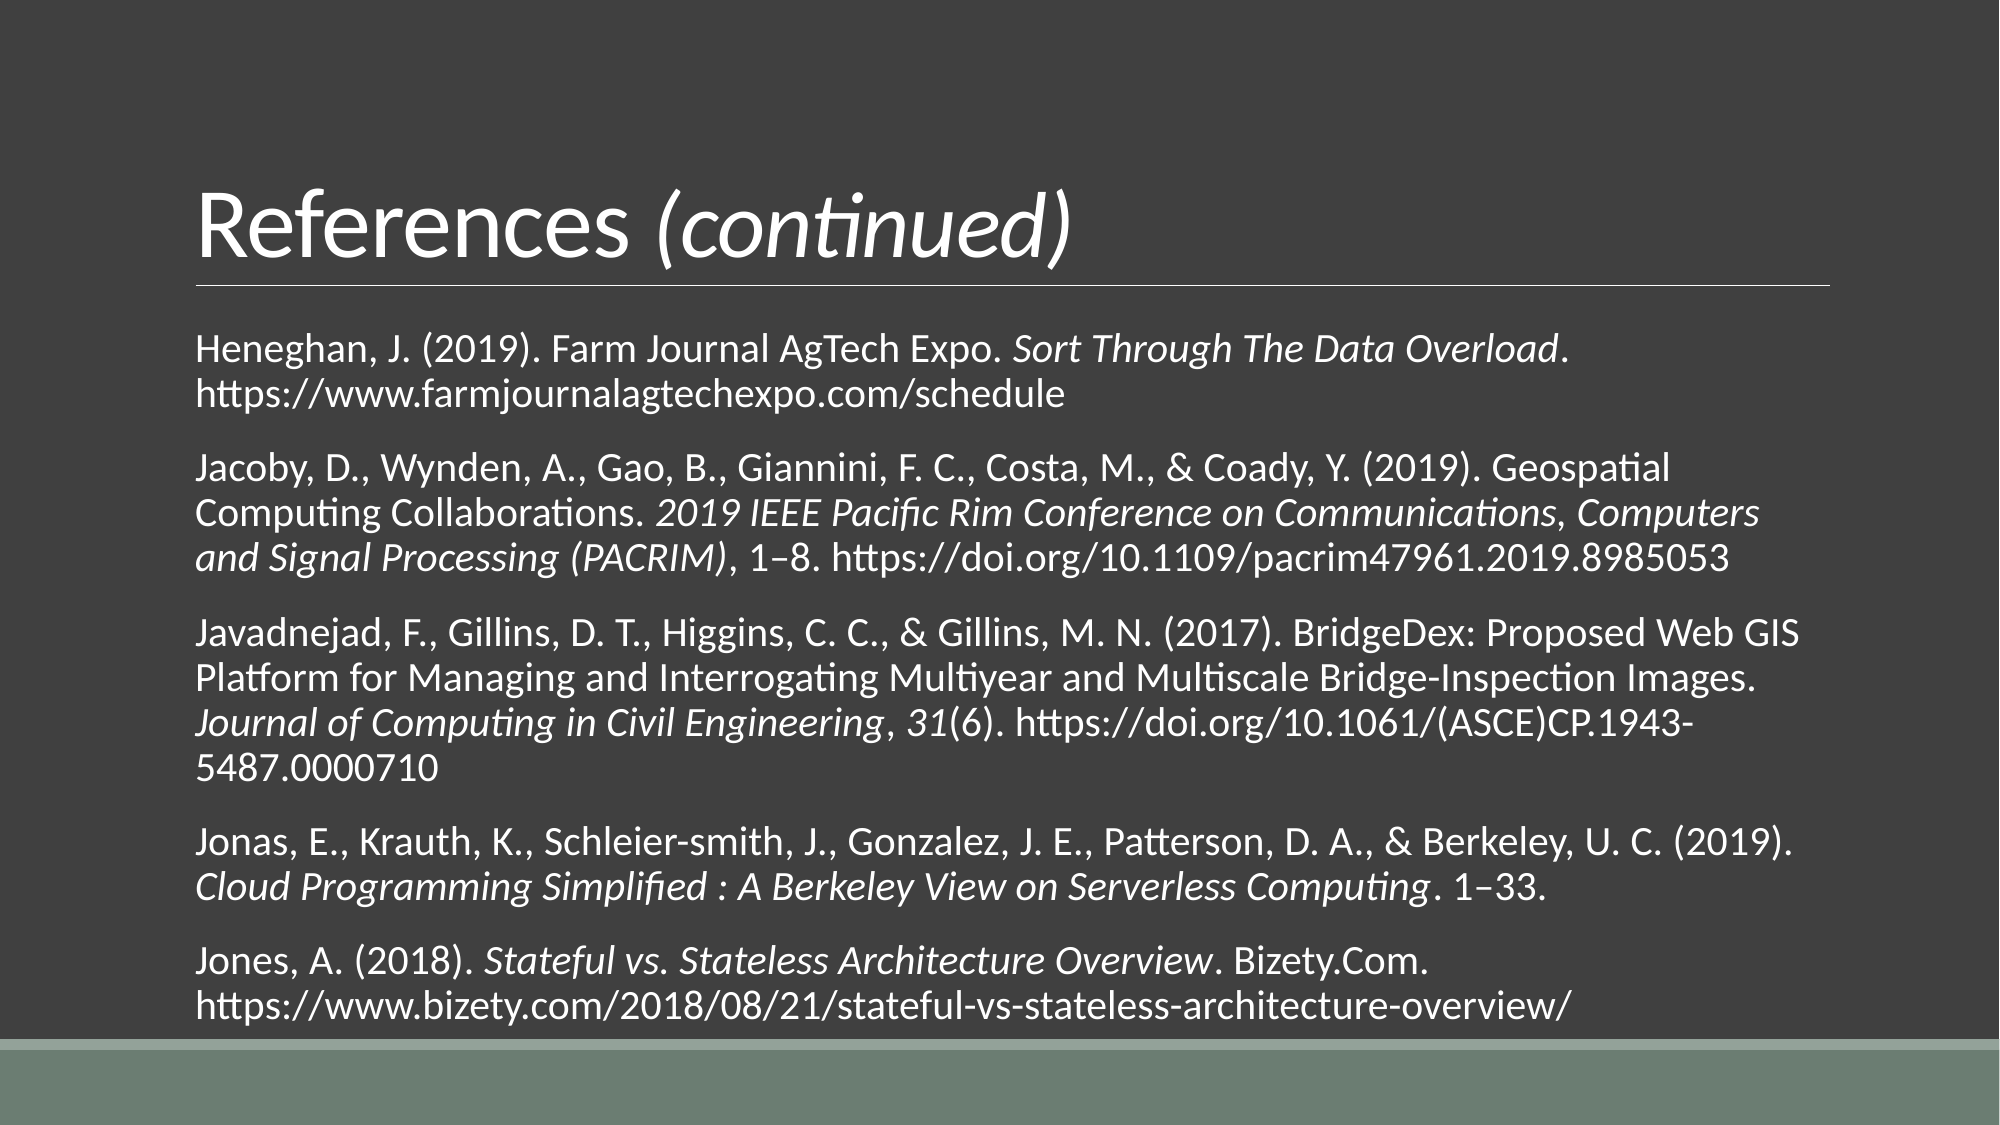

# References (continued)
Heneghan, J. (2019). Farm Journal AgTech Expo. Sort Through The Data Overload. https://www.farmjournalagtechexpo.com/schedule
Jacoby, D., Wynden, A., Gao, B., Giannini, F. C., Costa, M., & Coady, Y. (2019). Geospatial Computing Collaborations. 2019 IEEE Pacific Rim Conference on Communications, Computers and Signal Processing (PACRIM), 1–8. https://doi.org/10.1109/pacrim47961.2019.8985053
Javadnejad, F., Gillins, D. T., Higgins, C. C., & Gillins, M. N. (2017). BridgeDex: Proposed Web GIS Platform for Managing and Interrogating Multiyear and Multiscale Bridge-Inspection Images. Journal of Computing in Civil Engineering, 31(6). https://doi.org/10.1061/(ASCE)CP.1943-5487.0000710
Jonas, E., Krauth, K., Schleier-smith, J., Gonzalez, J. E., Patterson, D. A., & Berkeley, U. C. (2019). Cloud Programming Simplified : A Berkeley View on Serverless Computing. 1–33.
Jones, A. (2018). Stateful vs. Stateless Architecture Overview. Bizety.Com. https://www.bizety.com/2018/08/21/stateful-vs-stateless-architecture-overview/